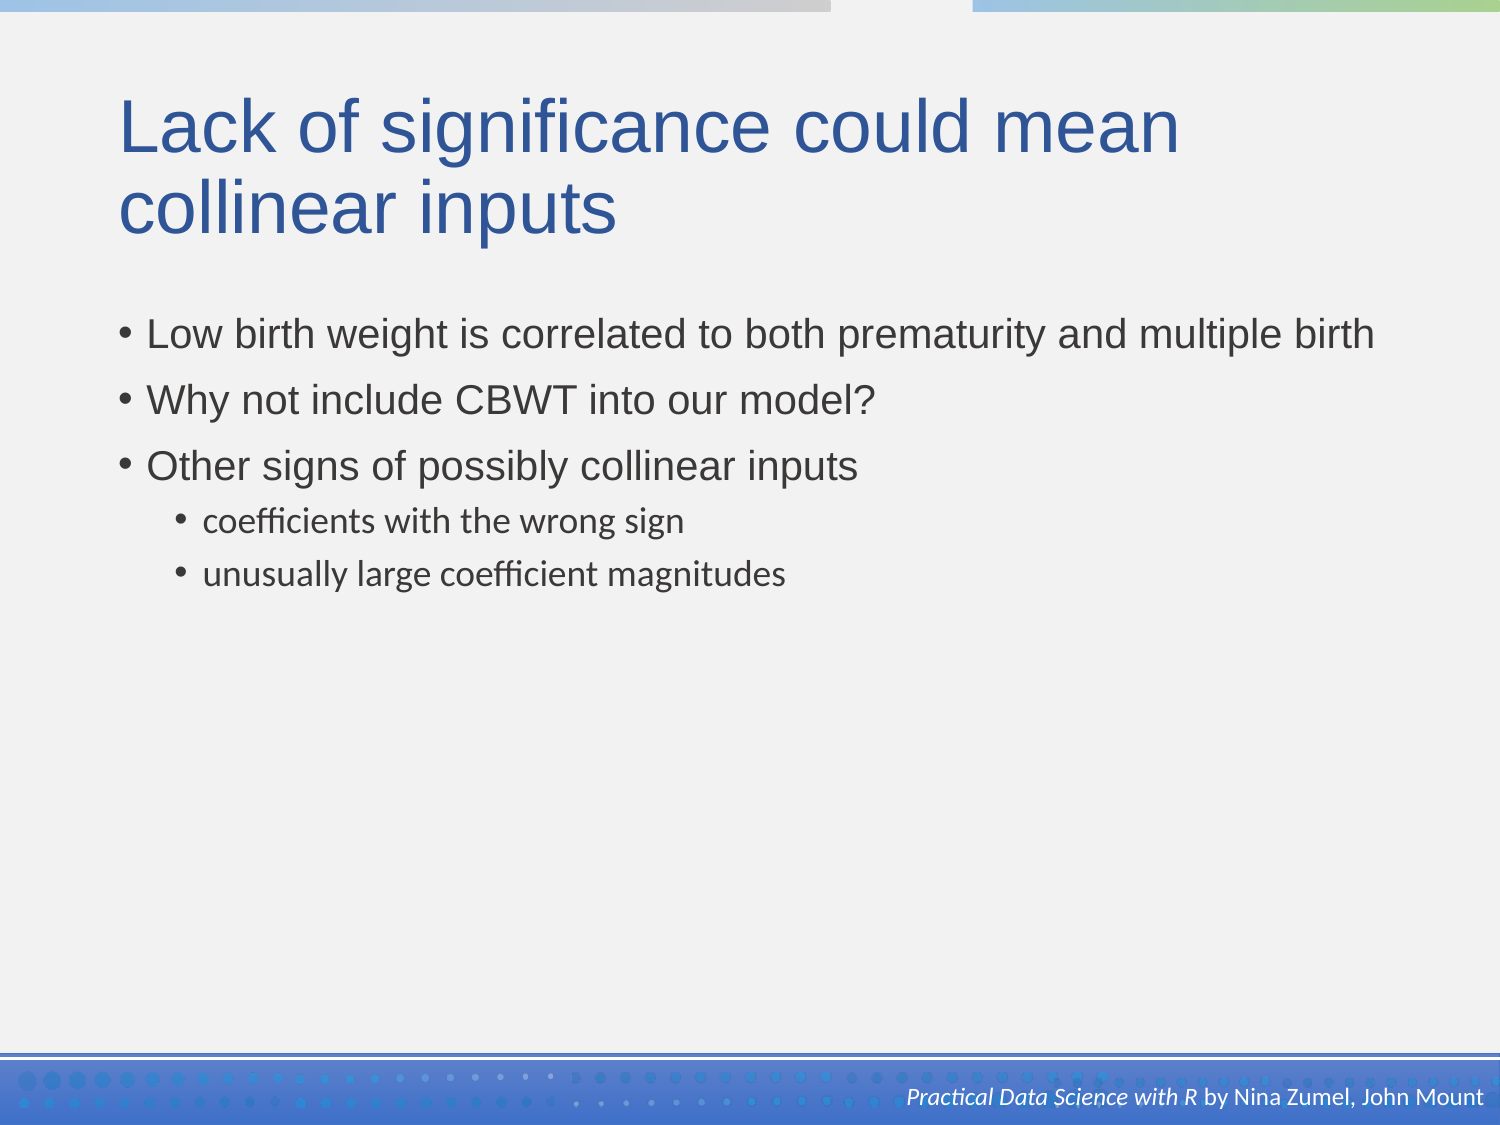

# Lack of significance could mean collinear inputs
Low birth weight is correlated to both prematurity and multiple birth
Why not include CBWT into our model?
Other signs of possibly collinear inputs
coefficients with the wrong sign
unusually large coefficient magnitudes
Practical Data Science with R by Nina Zumel, John Mount